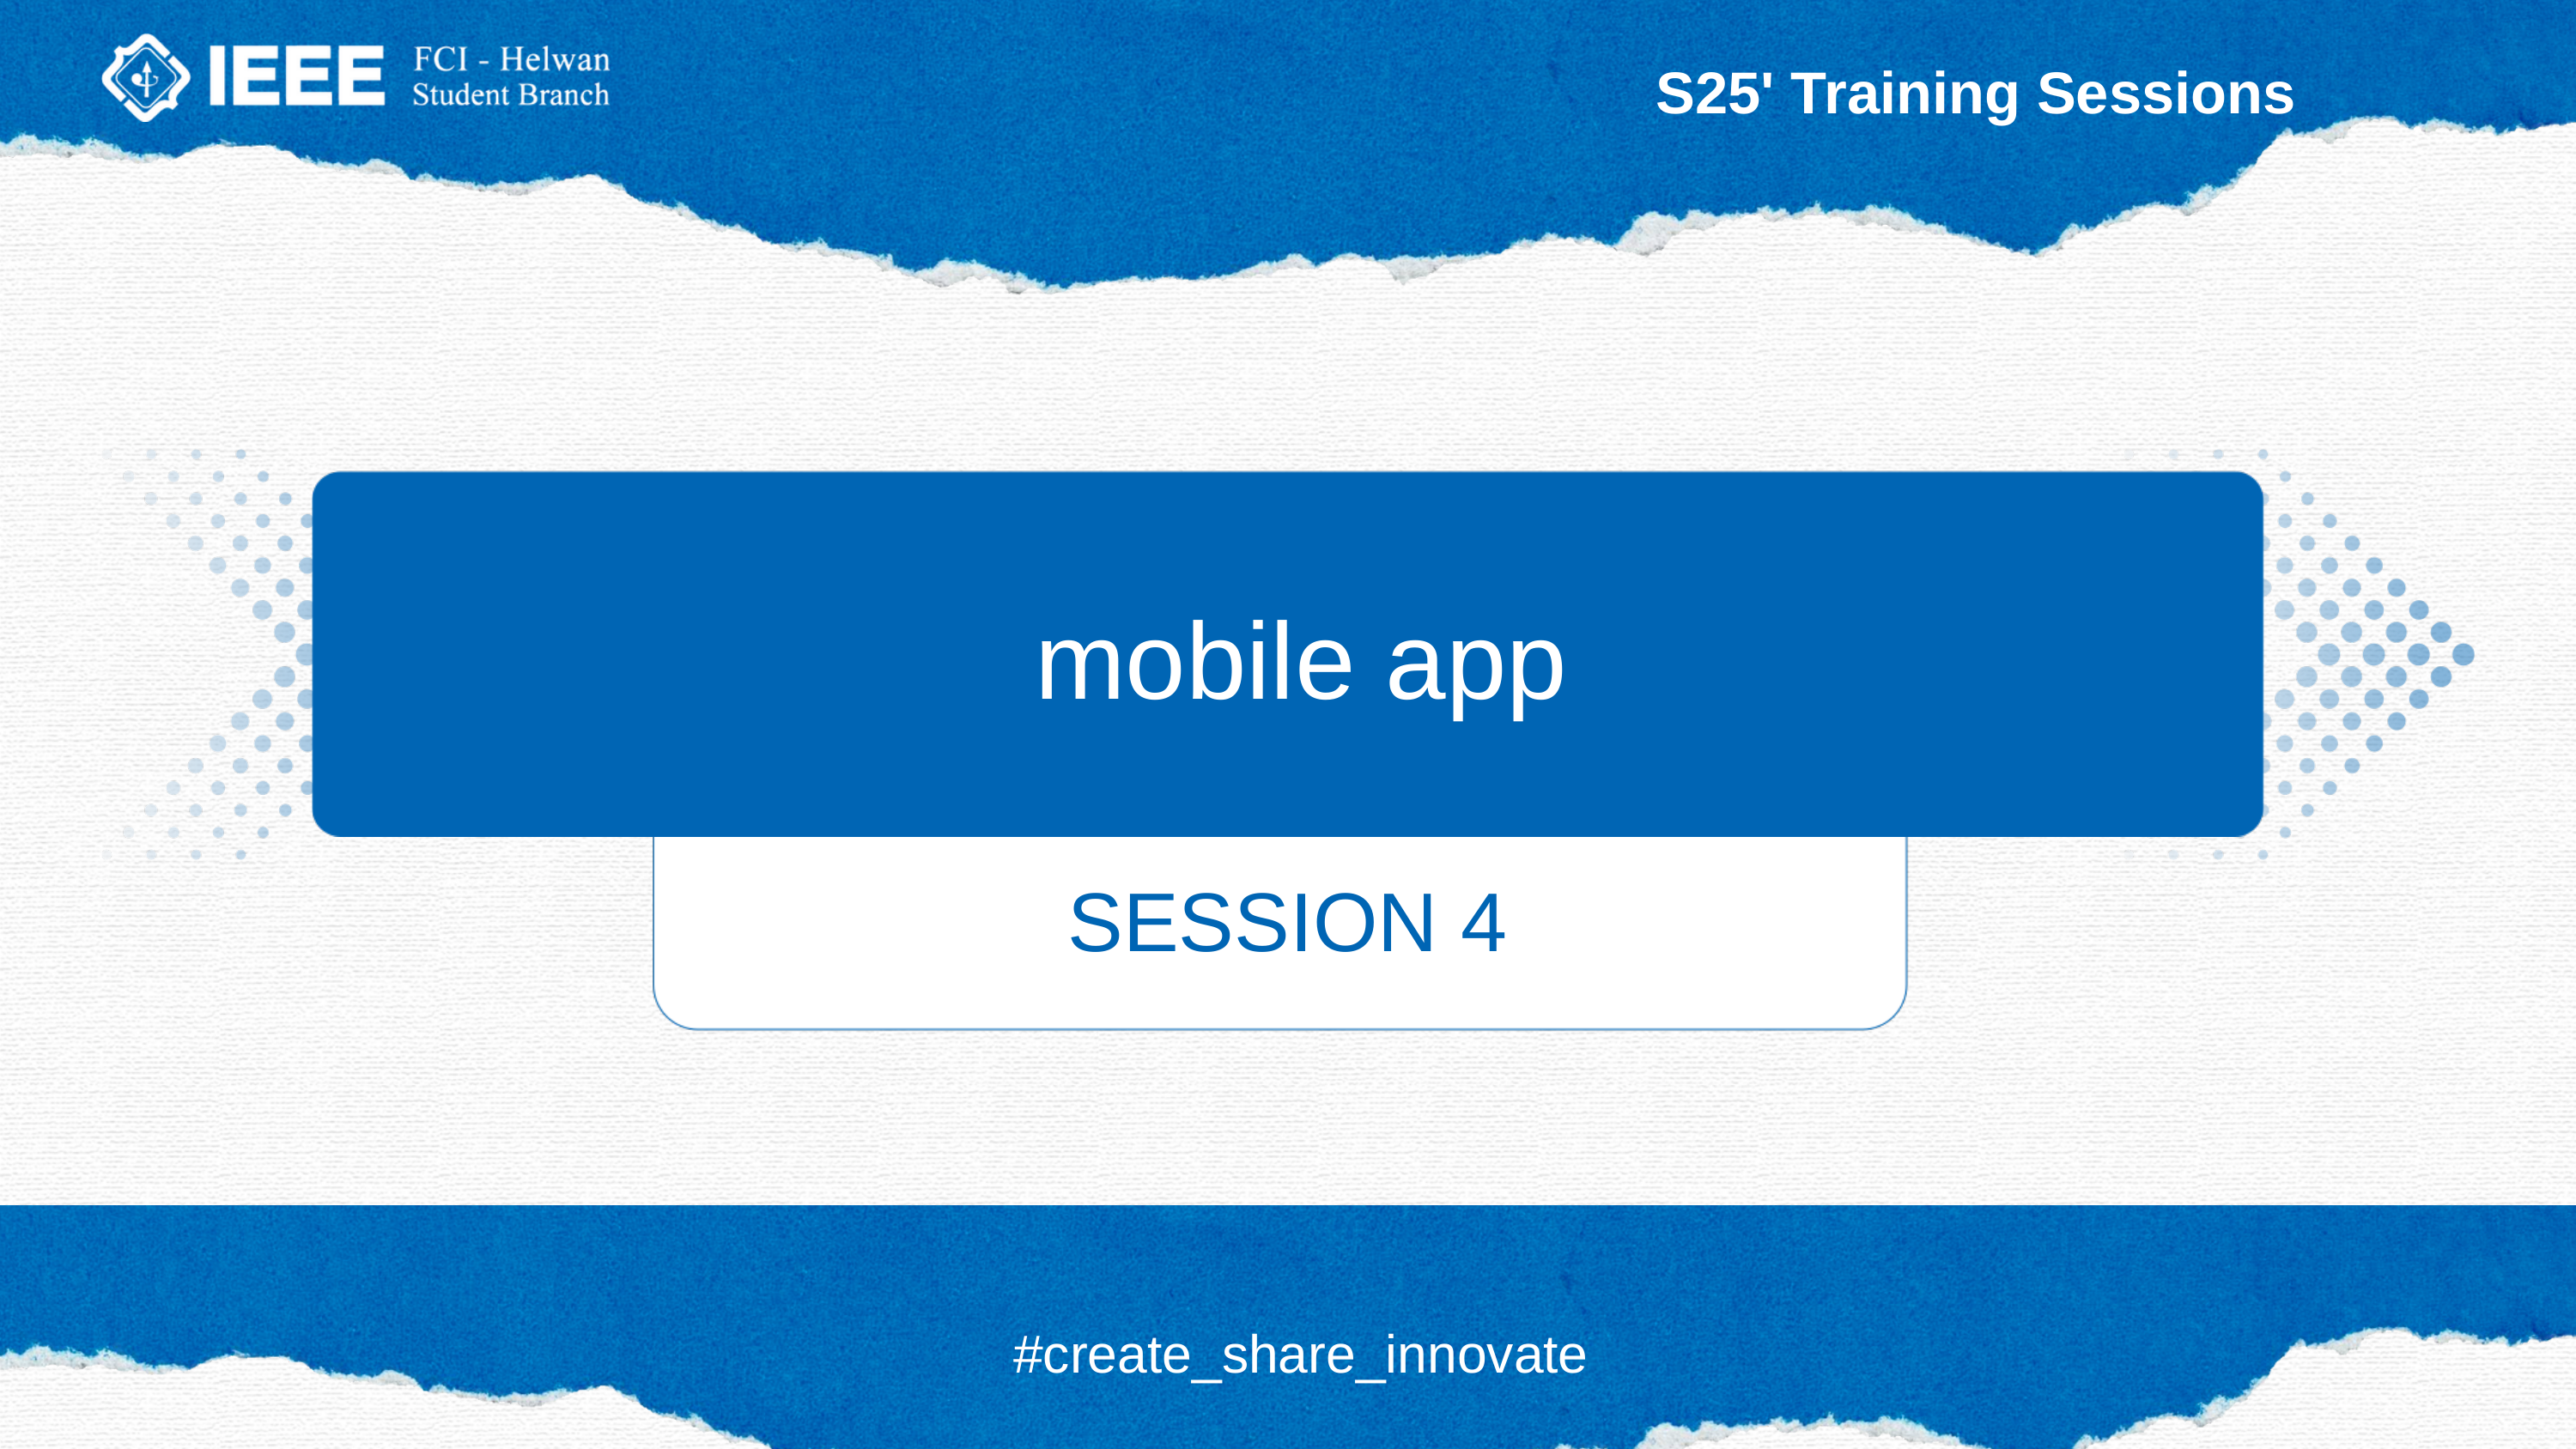

S25' Training Sessions

mobile app

SESSION 4

#create_share_innovate